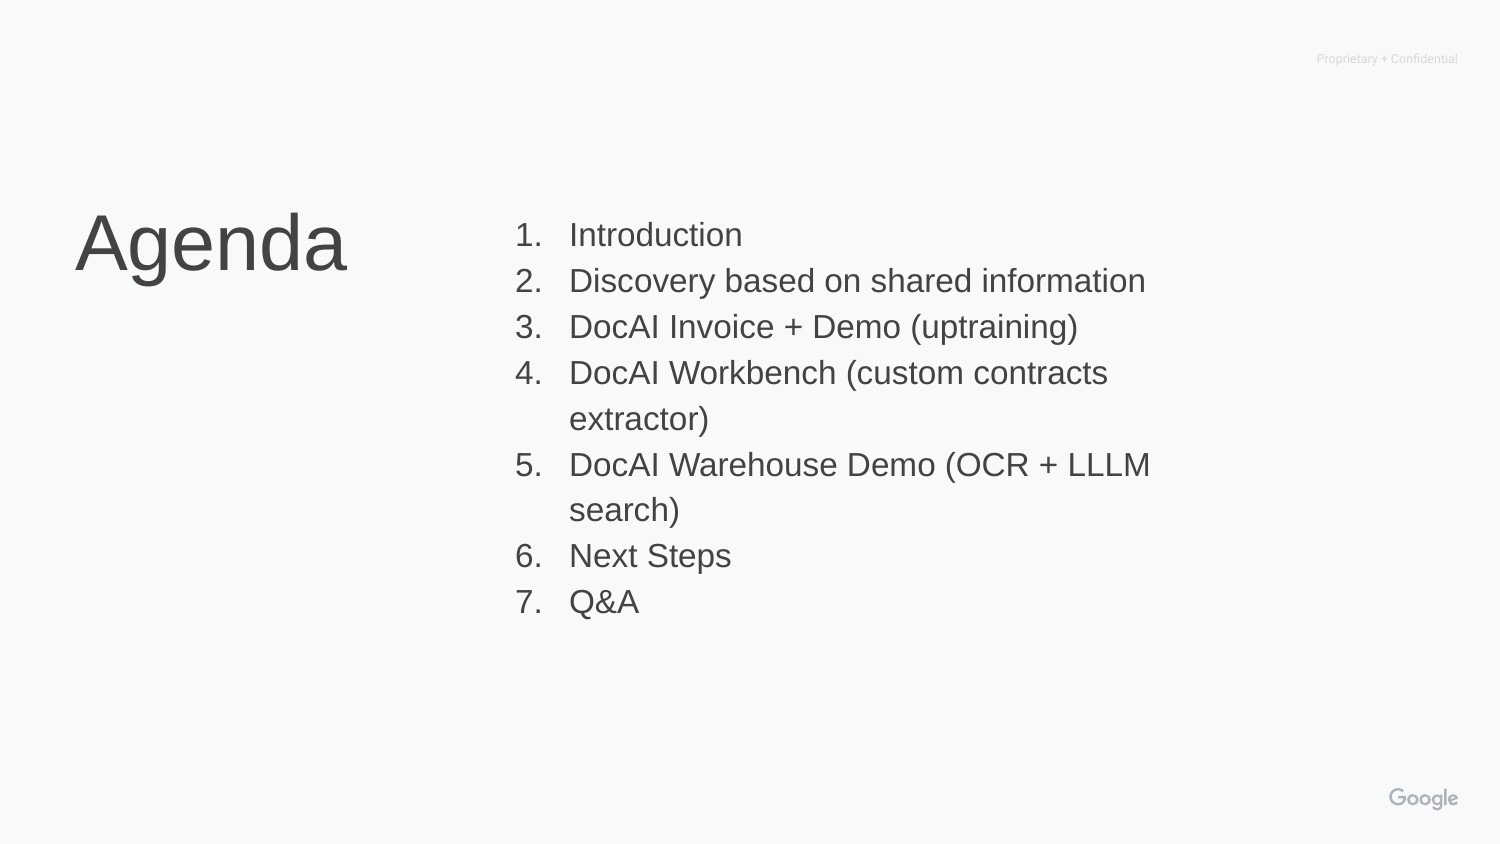

Agenda
Introduction
Discovery based on shared information
DocAI Invoice + Demo (uptraining)
DocAI Workbench (custom contracts extractor)
DocAI Warehouse Demo (OCR + LLLM search)
Next Steps
Q&A